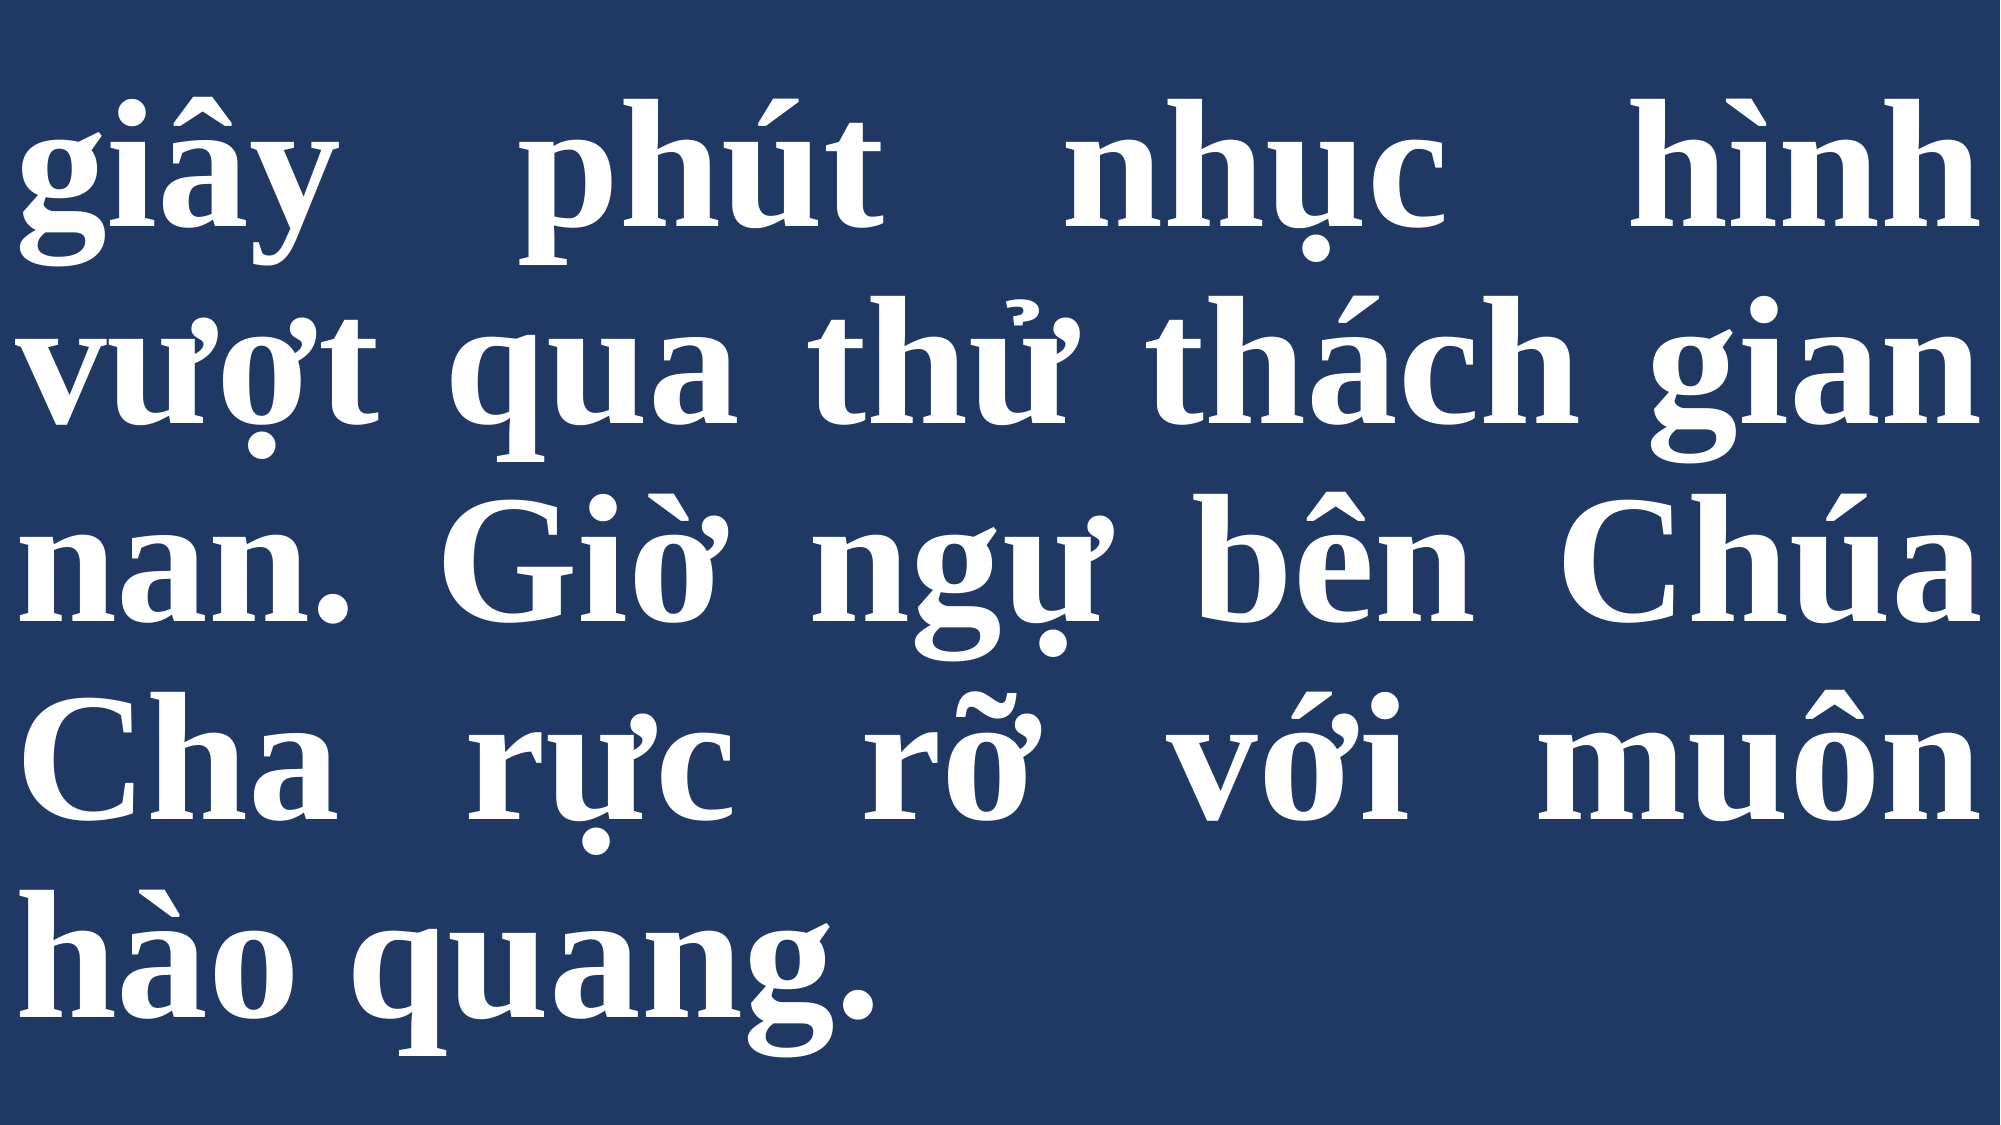

# giây phút nhục hình vượt qua thử thách gian nan. Giờ ngự bên Chúa Cha rực rỡ với muôn hào quang.